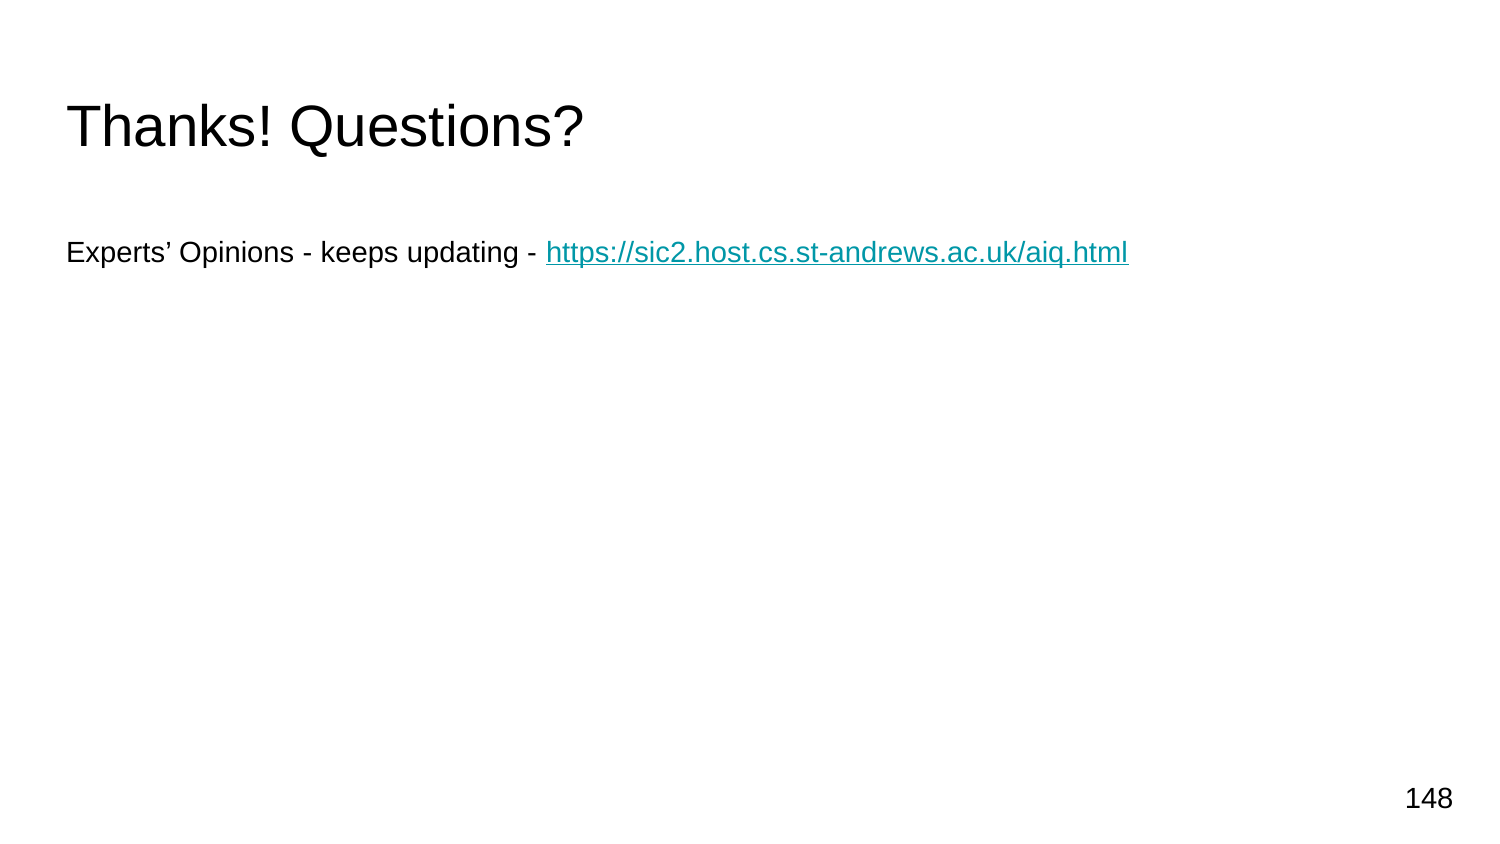

# Thanks! Questions?
Experts’ Opinions - keeps updating - https://sic2.host.cs.st-andrews.ac.uk/aiq.html
148